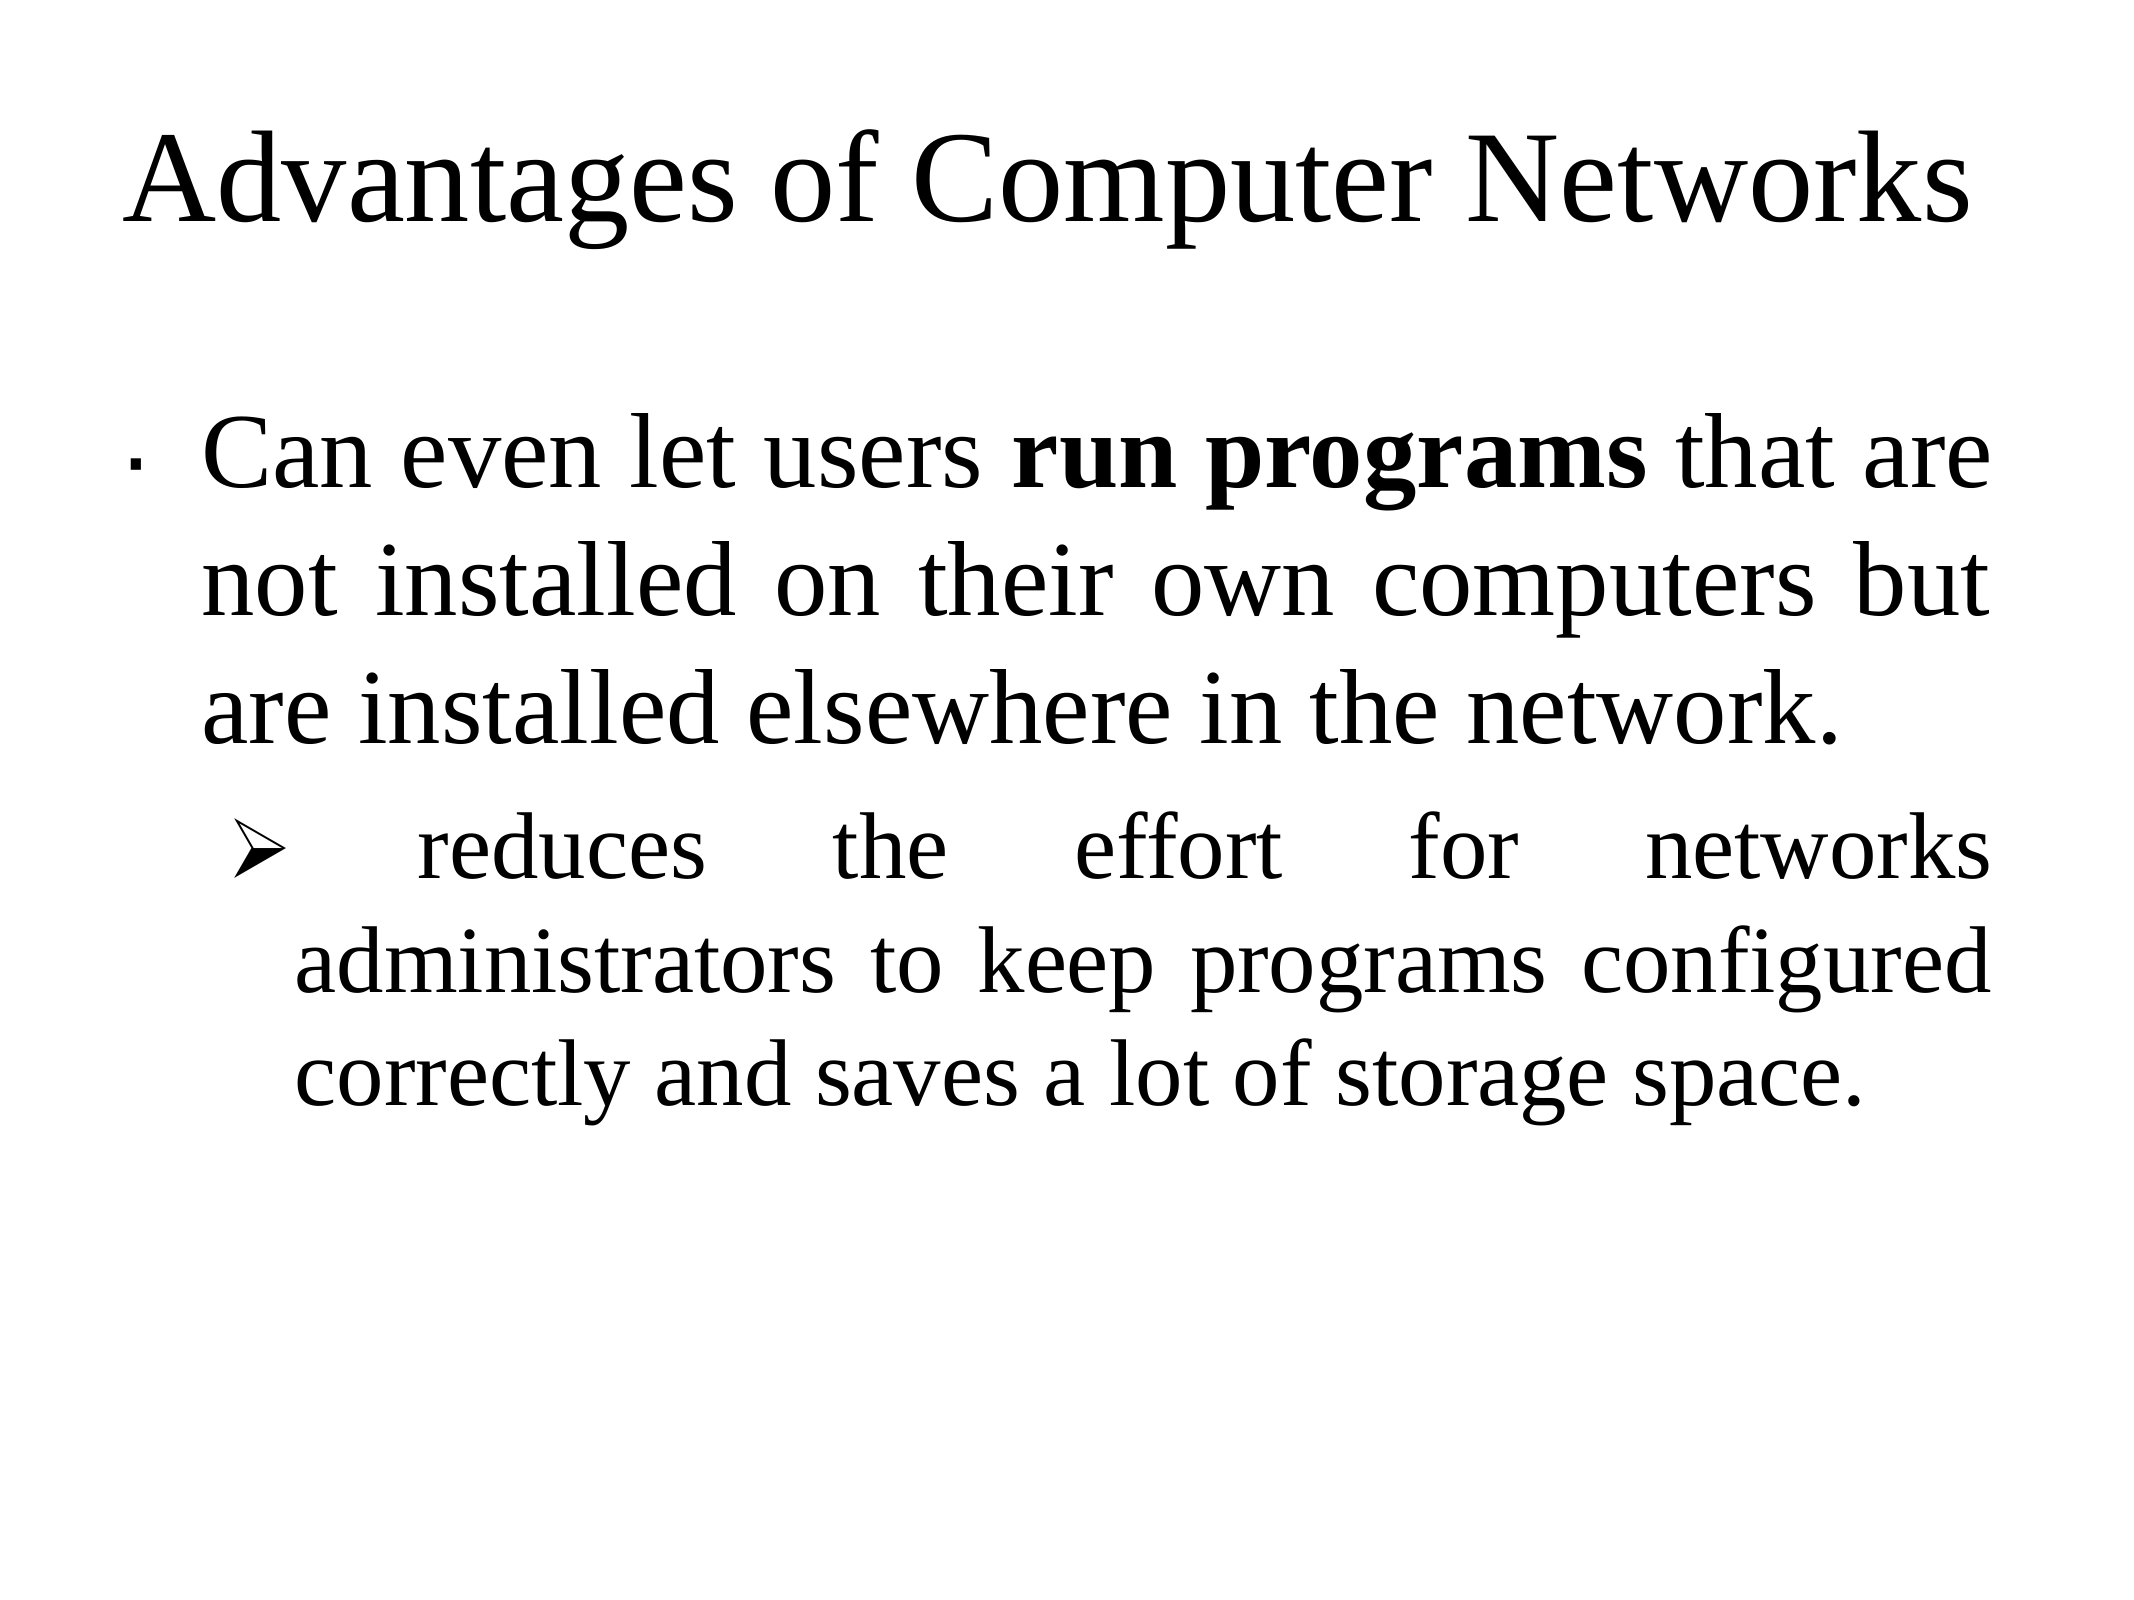

Advantages of Computer Networks
Can even let users run programs that are not installed on their own computers but are installed elsewhere in the network.
 reduces the effort for networks administrators to keep programs configured correctly and saves a lot of storage space.